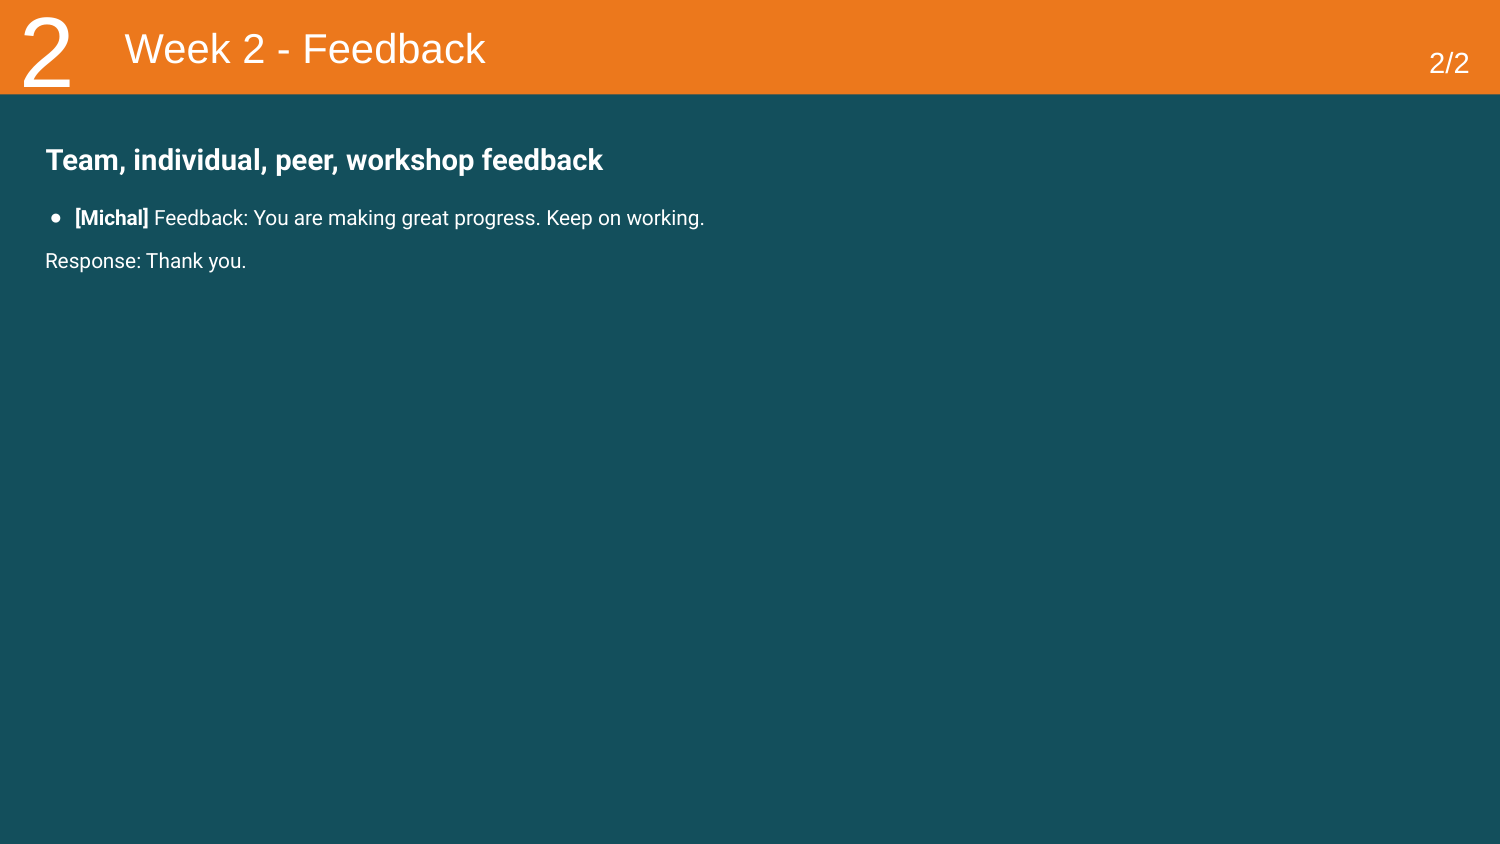

2
# Week 2 - Feedback
2/2
Team, individual, peer, workshop feedback
[Michal] Feedback: You are making great progress. Keep on working.
Response: Thank you.